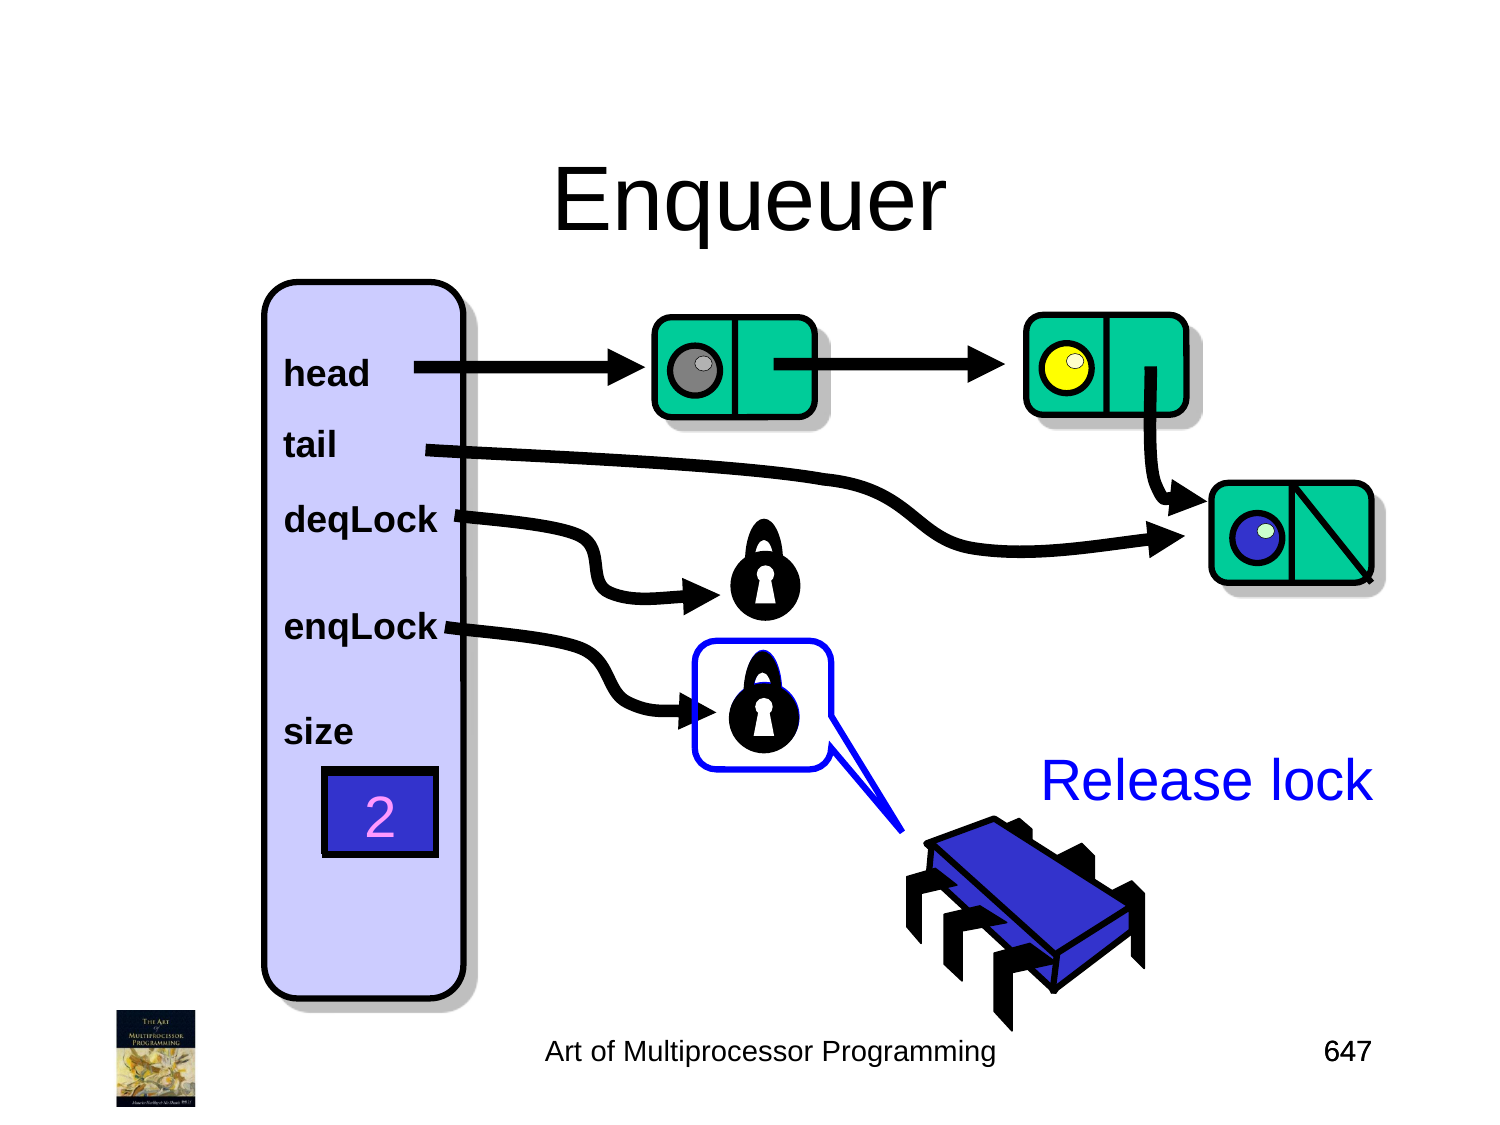

Enqueuer

head

tail

deqLock

enqLock

size
Release lock
8
2

Art of Multiprocessor Programming
647
647